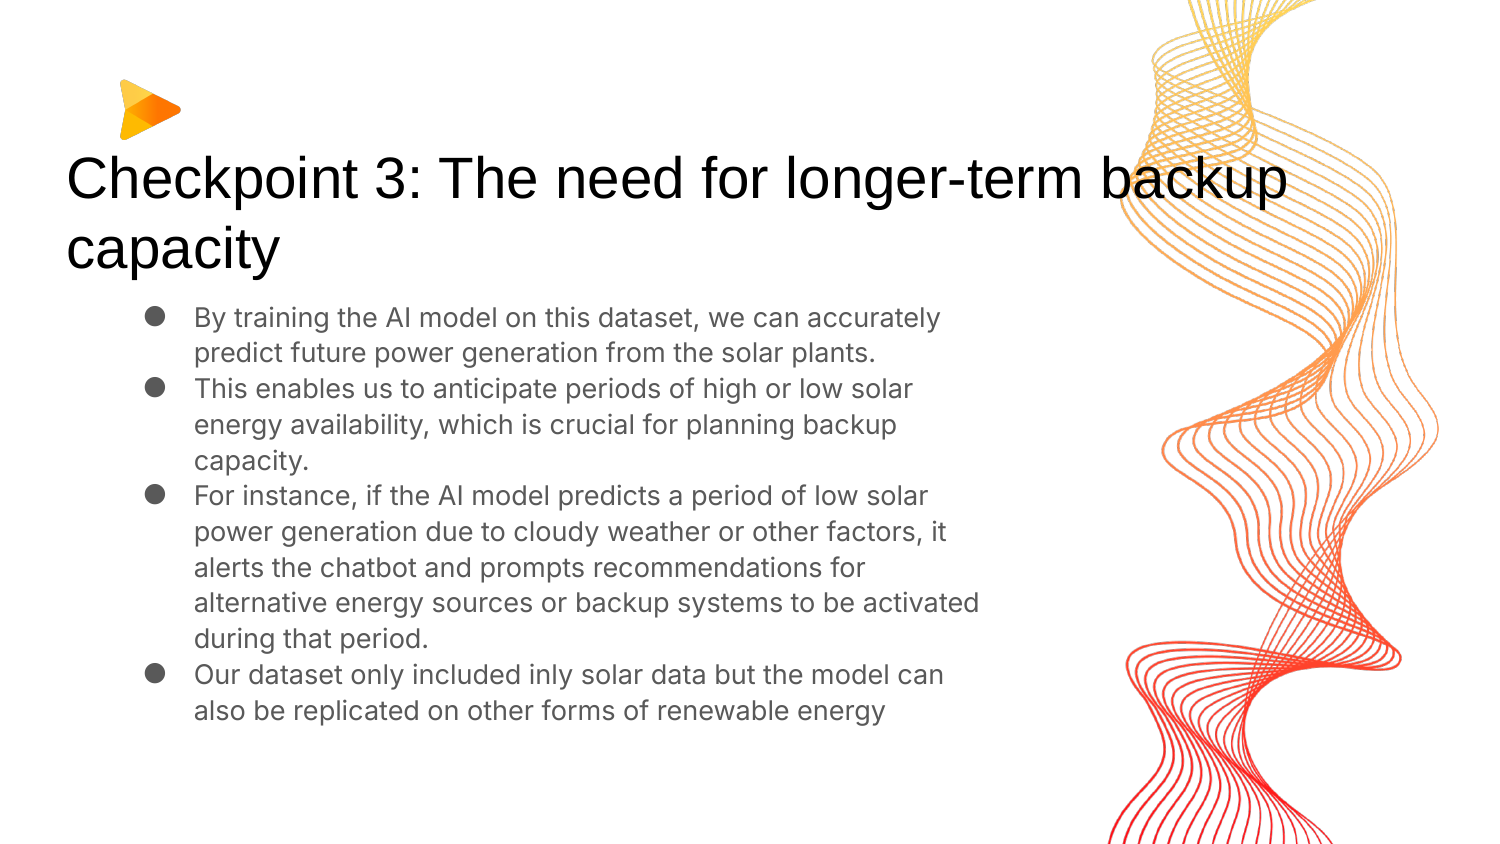

# Checkpoint 3: The need for longer-term backup capacity
By training the AI model on this dataset, we can accurately predict future power generation from the solar plants.
This enables us to anticipate periods of high or low solar energy availability, which is crucial for planning backup capacity.
For instance, if the AI model predicts a period of low solar power generation due to cloudy weather or other factors, it alerts the chatbot and prompts recommendations for alternative energy sources or backup systems to be activated during that period.
Our dataset only included inly solar data but the model can also be replicated on other forms of renewable energy